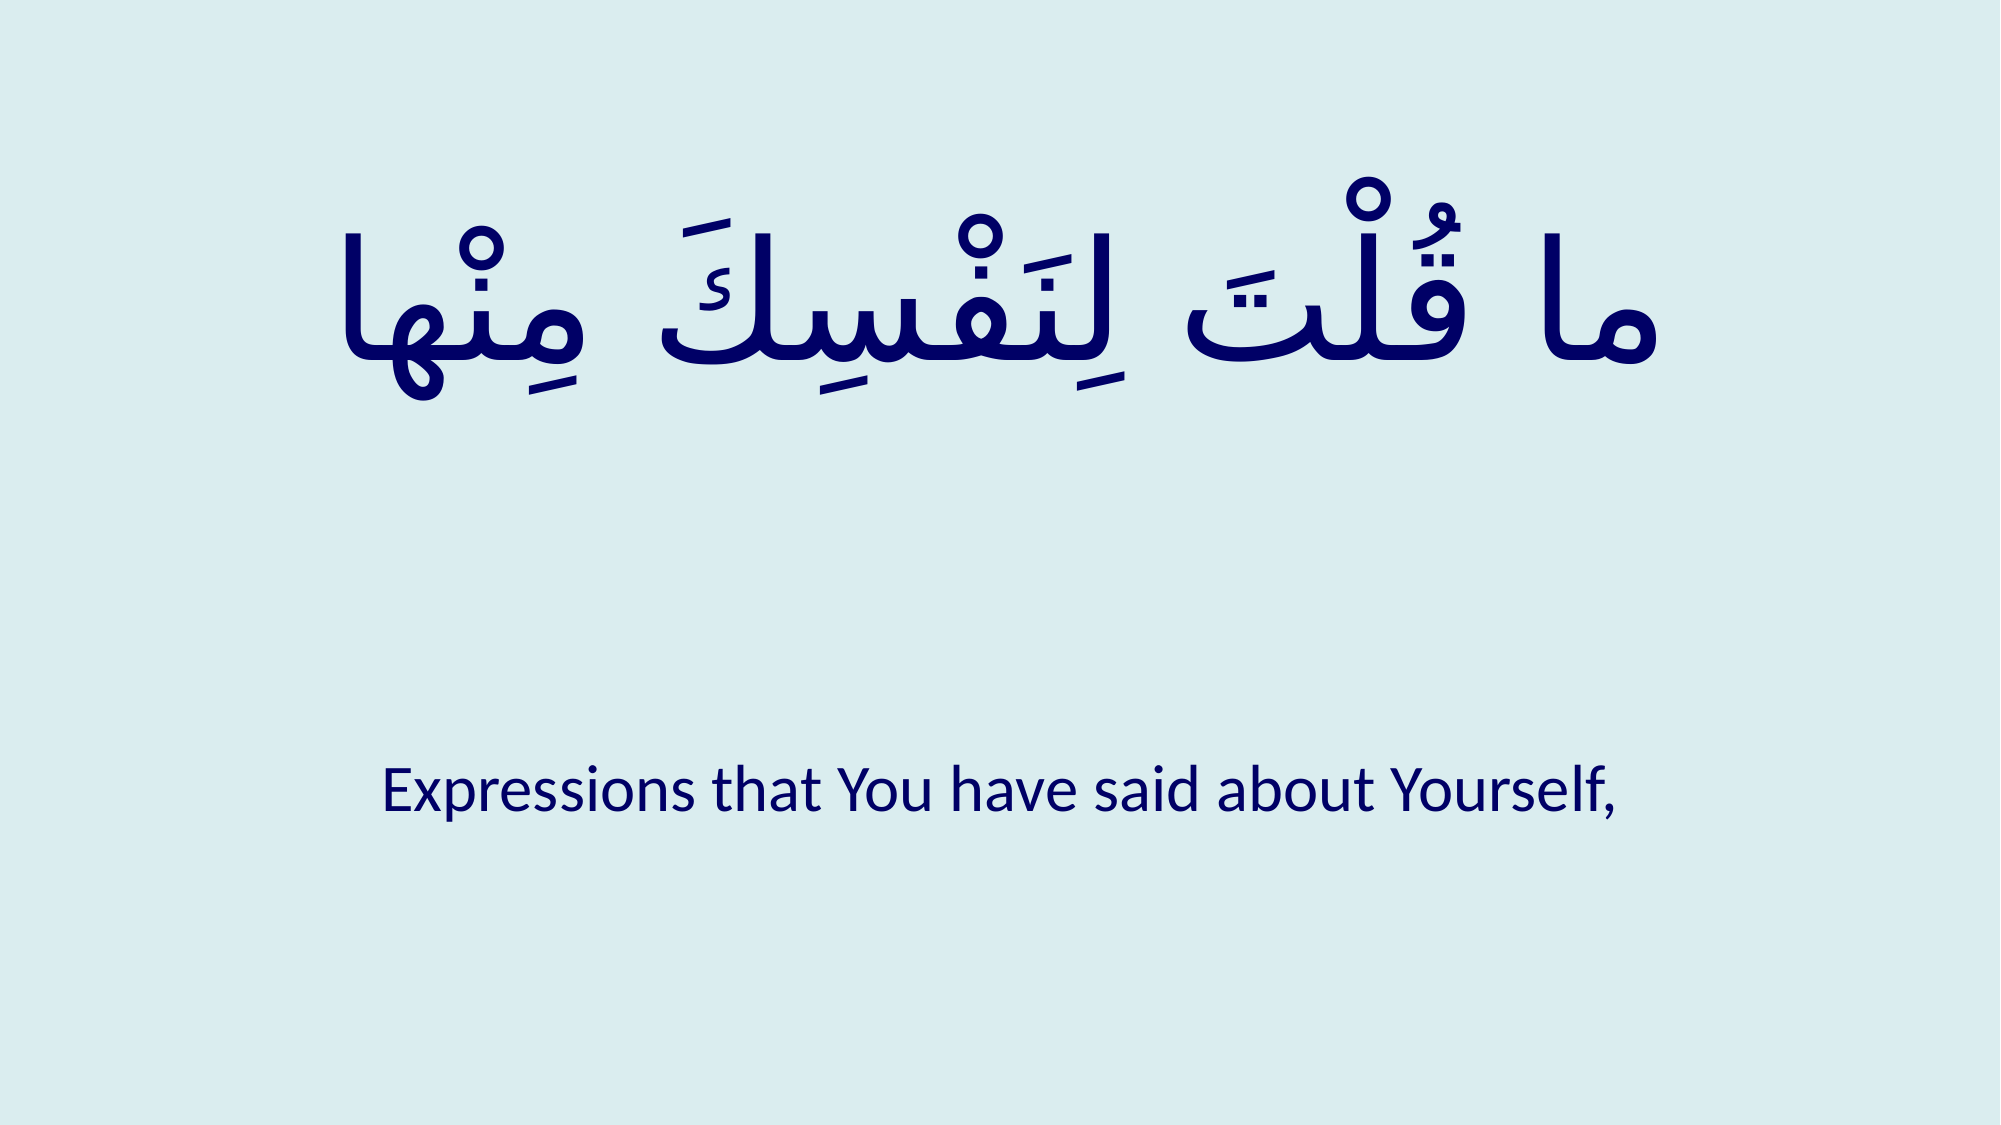

# ما قُلْتَ لِنَفْسِكَ مِنْها
Expressions that You have said about Yourself,